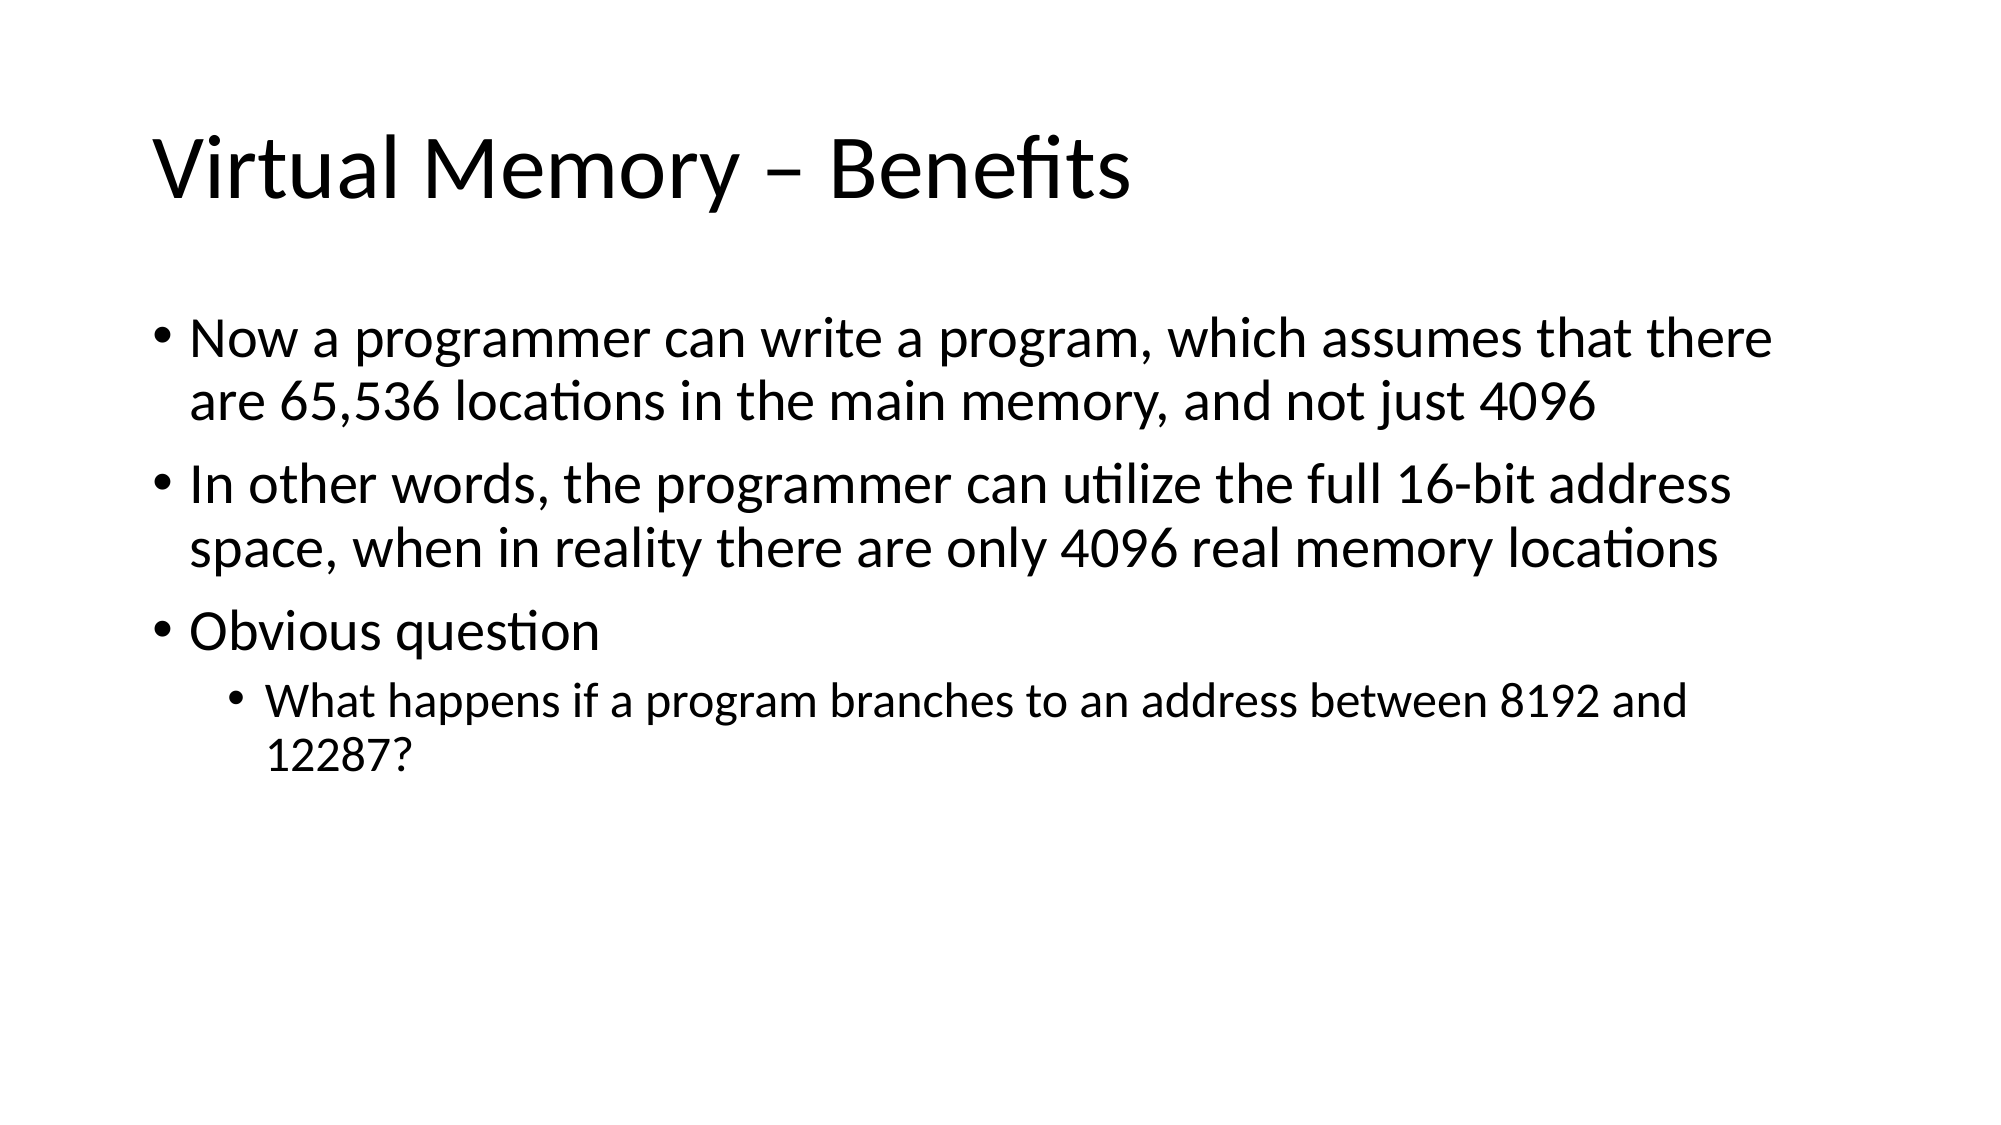

# Virtual Memory – Benefits
Now a programmer can write a program, which assumes that there are 65,536 locations in the main memory, and not just 4096
In other words, the programmer can utilize the full 16-bit address space, when in reality there are only 4096 real memory locations
Obvious question
What happens if a program branches to an address between 8192 and 12287?